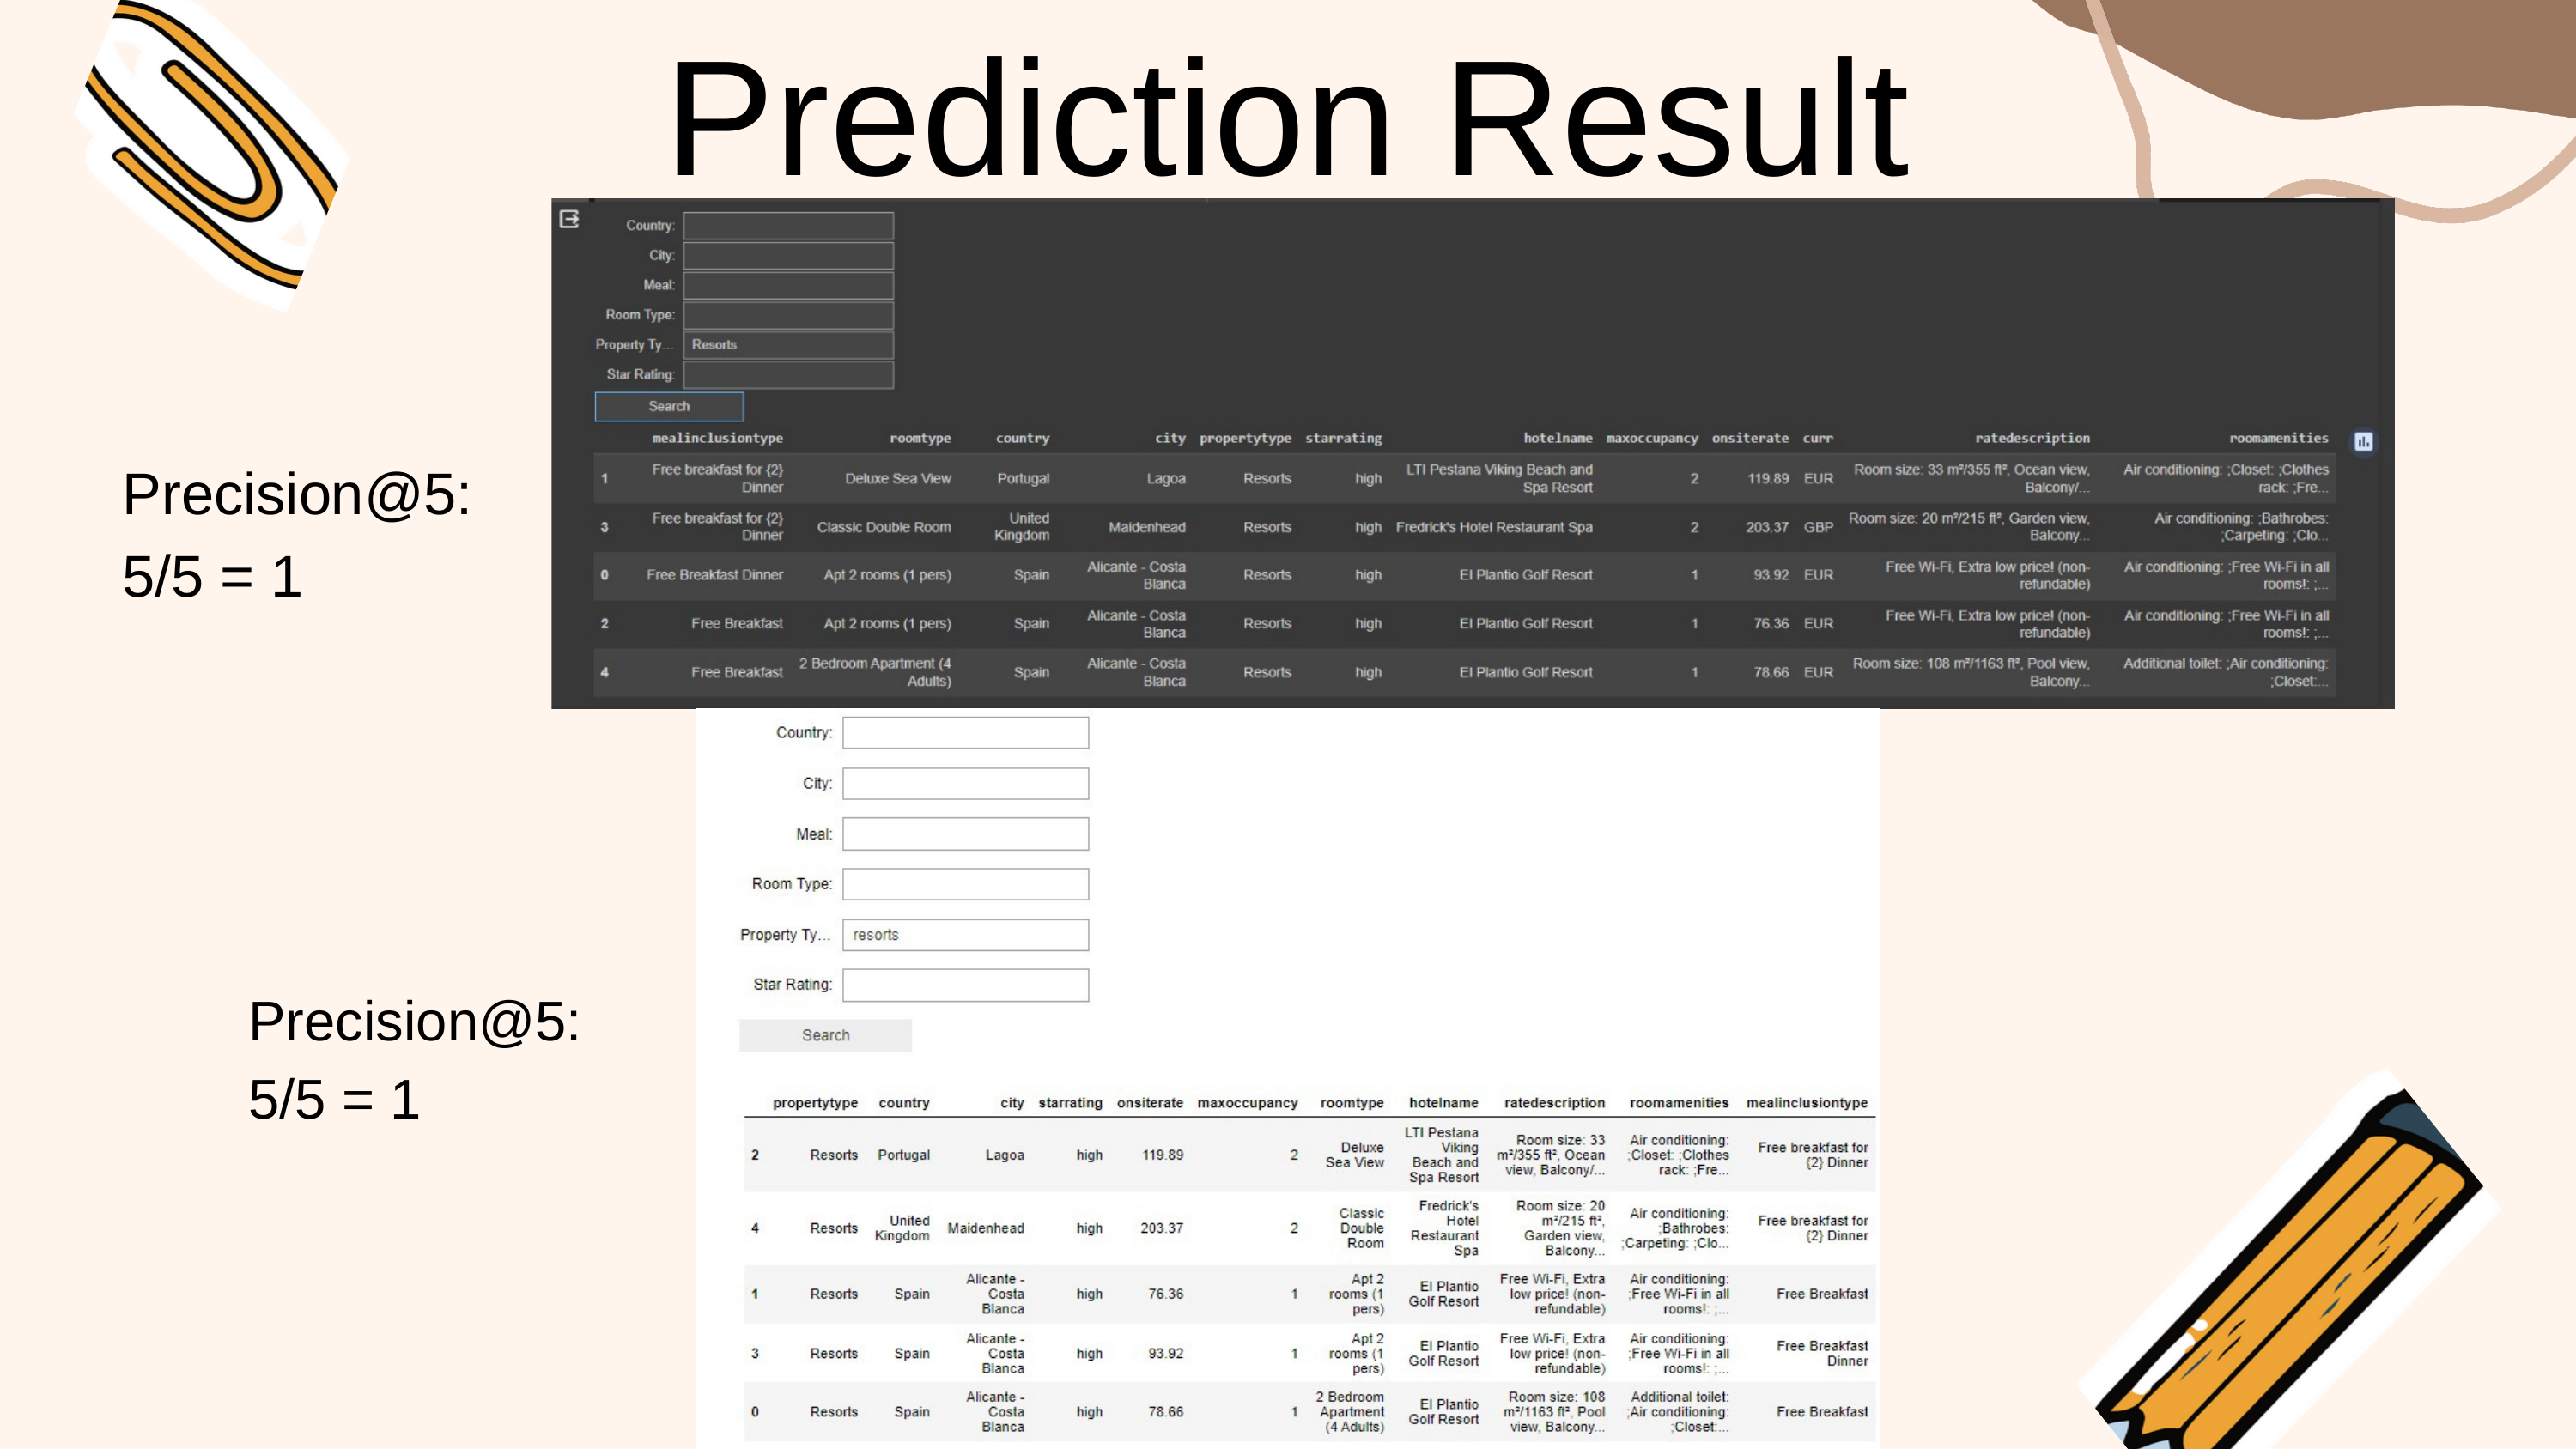

Prediction Result

Precision@5:
5/5 = 1

Precision@5:
5/5 = 1